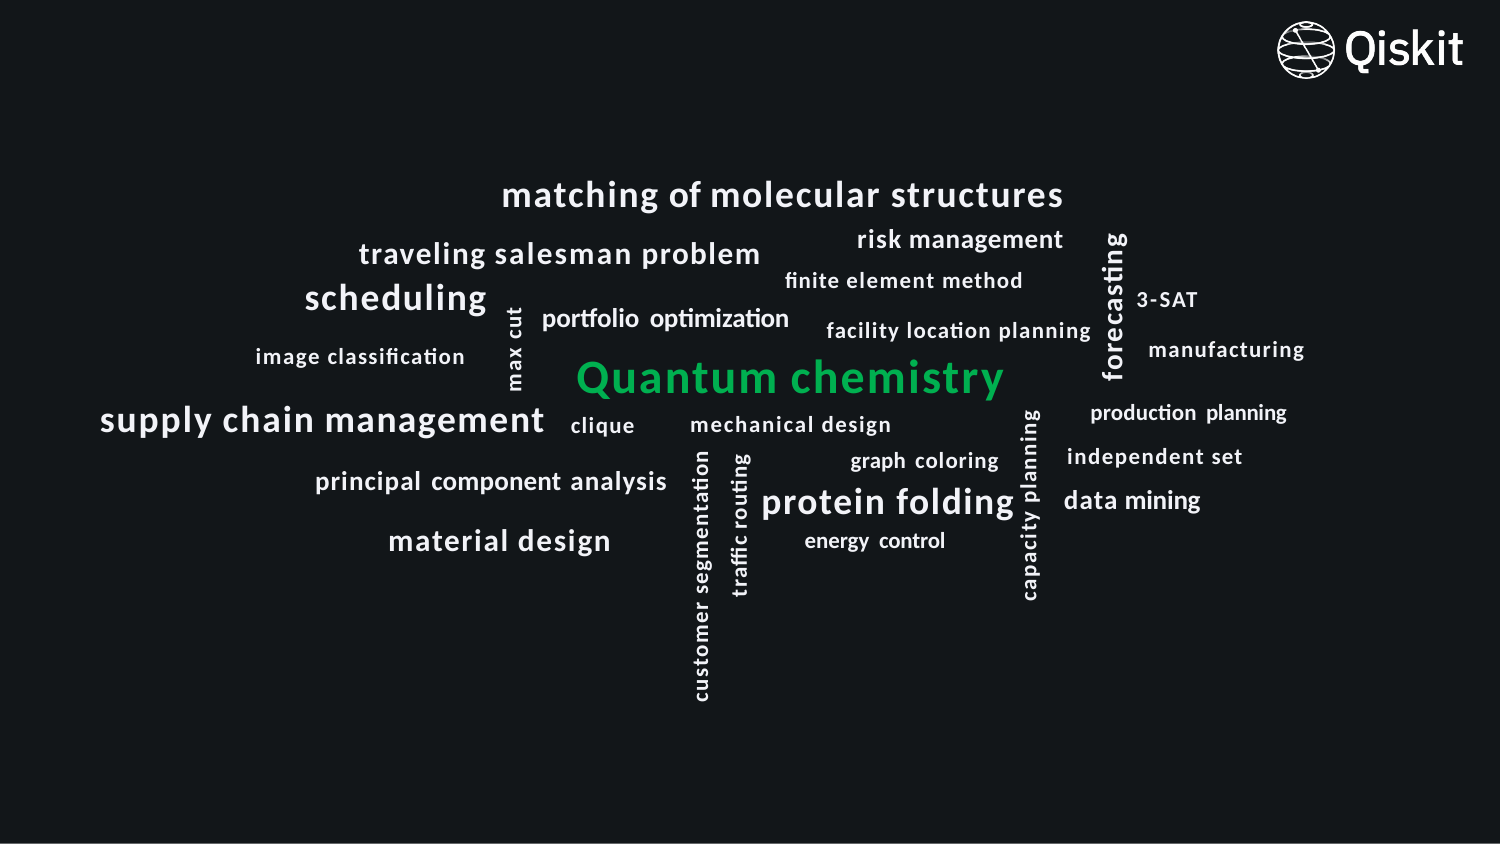

# matching of molecular structures
risk management
finite element method
forecasting
traveling salesman problem
scheduling
image classification
3-SAT
manufacturing
portfolio optimization
max cut
facility location planning
Quantum chemistry
supply chain management
production planning
independent set
data mining
mechanical design
graph coloring
protein folding
energy control
capacity planning
clique
customer segmentation
traffic routing
principal component analysis
material design